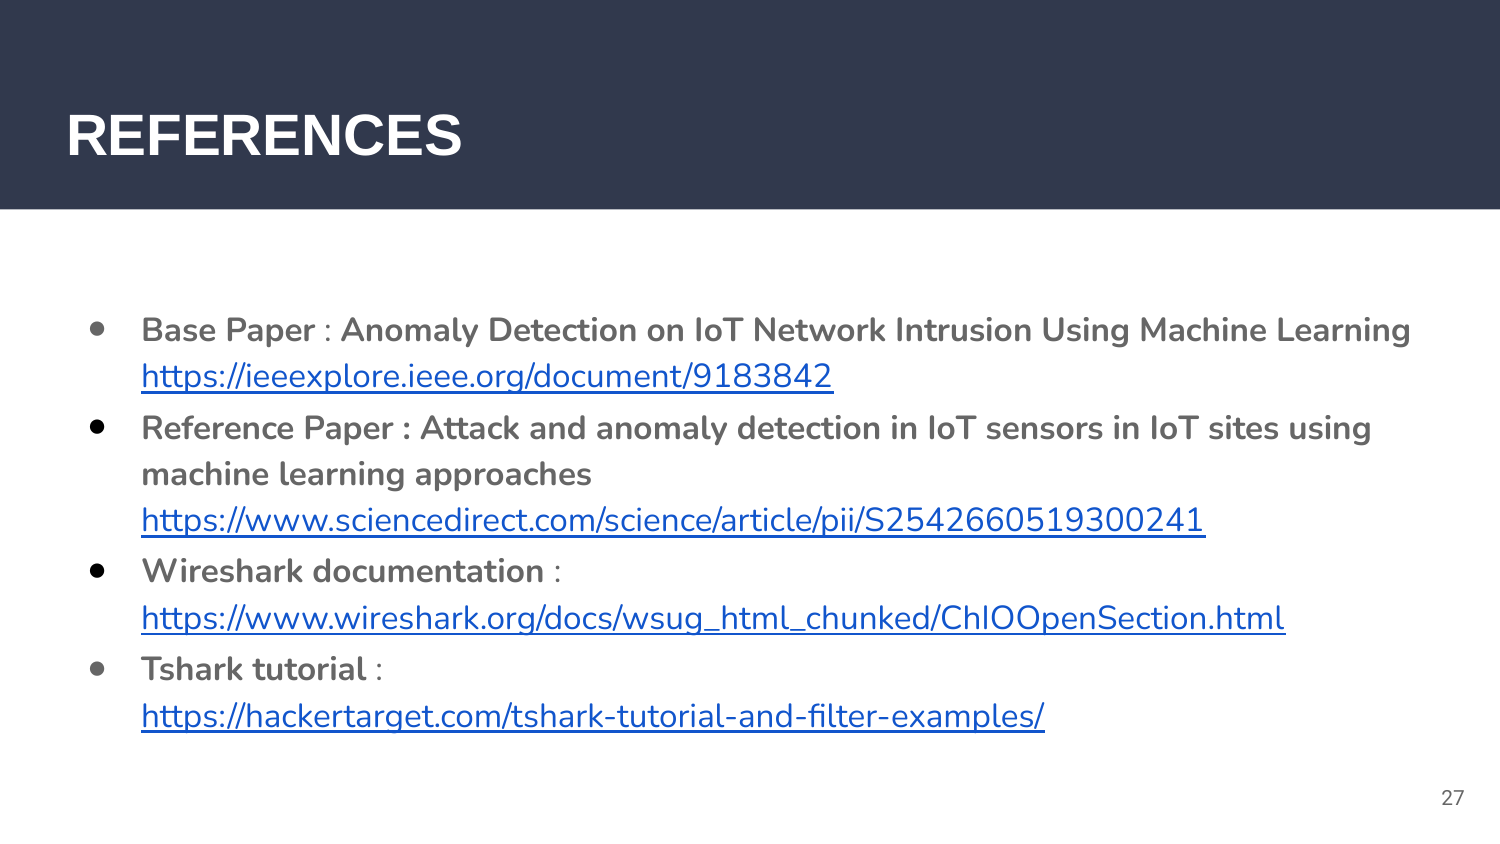

# REFERENCES

Base Paper : Anomaly Detection on IoT Network Intrusion Using Machine Learning
https://ieeexplore.ieee.org/document/9183842
Reference Paper : Attack and anomaly detection in IoT sensors in IoT sites using machine learning approaches
https://www.sciencedirect.com/science/article/pii/S2542660519300241
Wireshark documentation : https://www.wireshark.org/docs/wsug_html_chunked/ChIOOpenSection.html
Tshark tutorial :
https://hackertarget.com/tshark-tutorial-and-filter-examples/
27